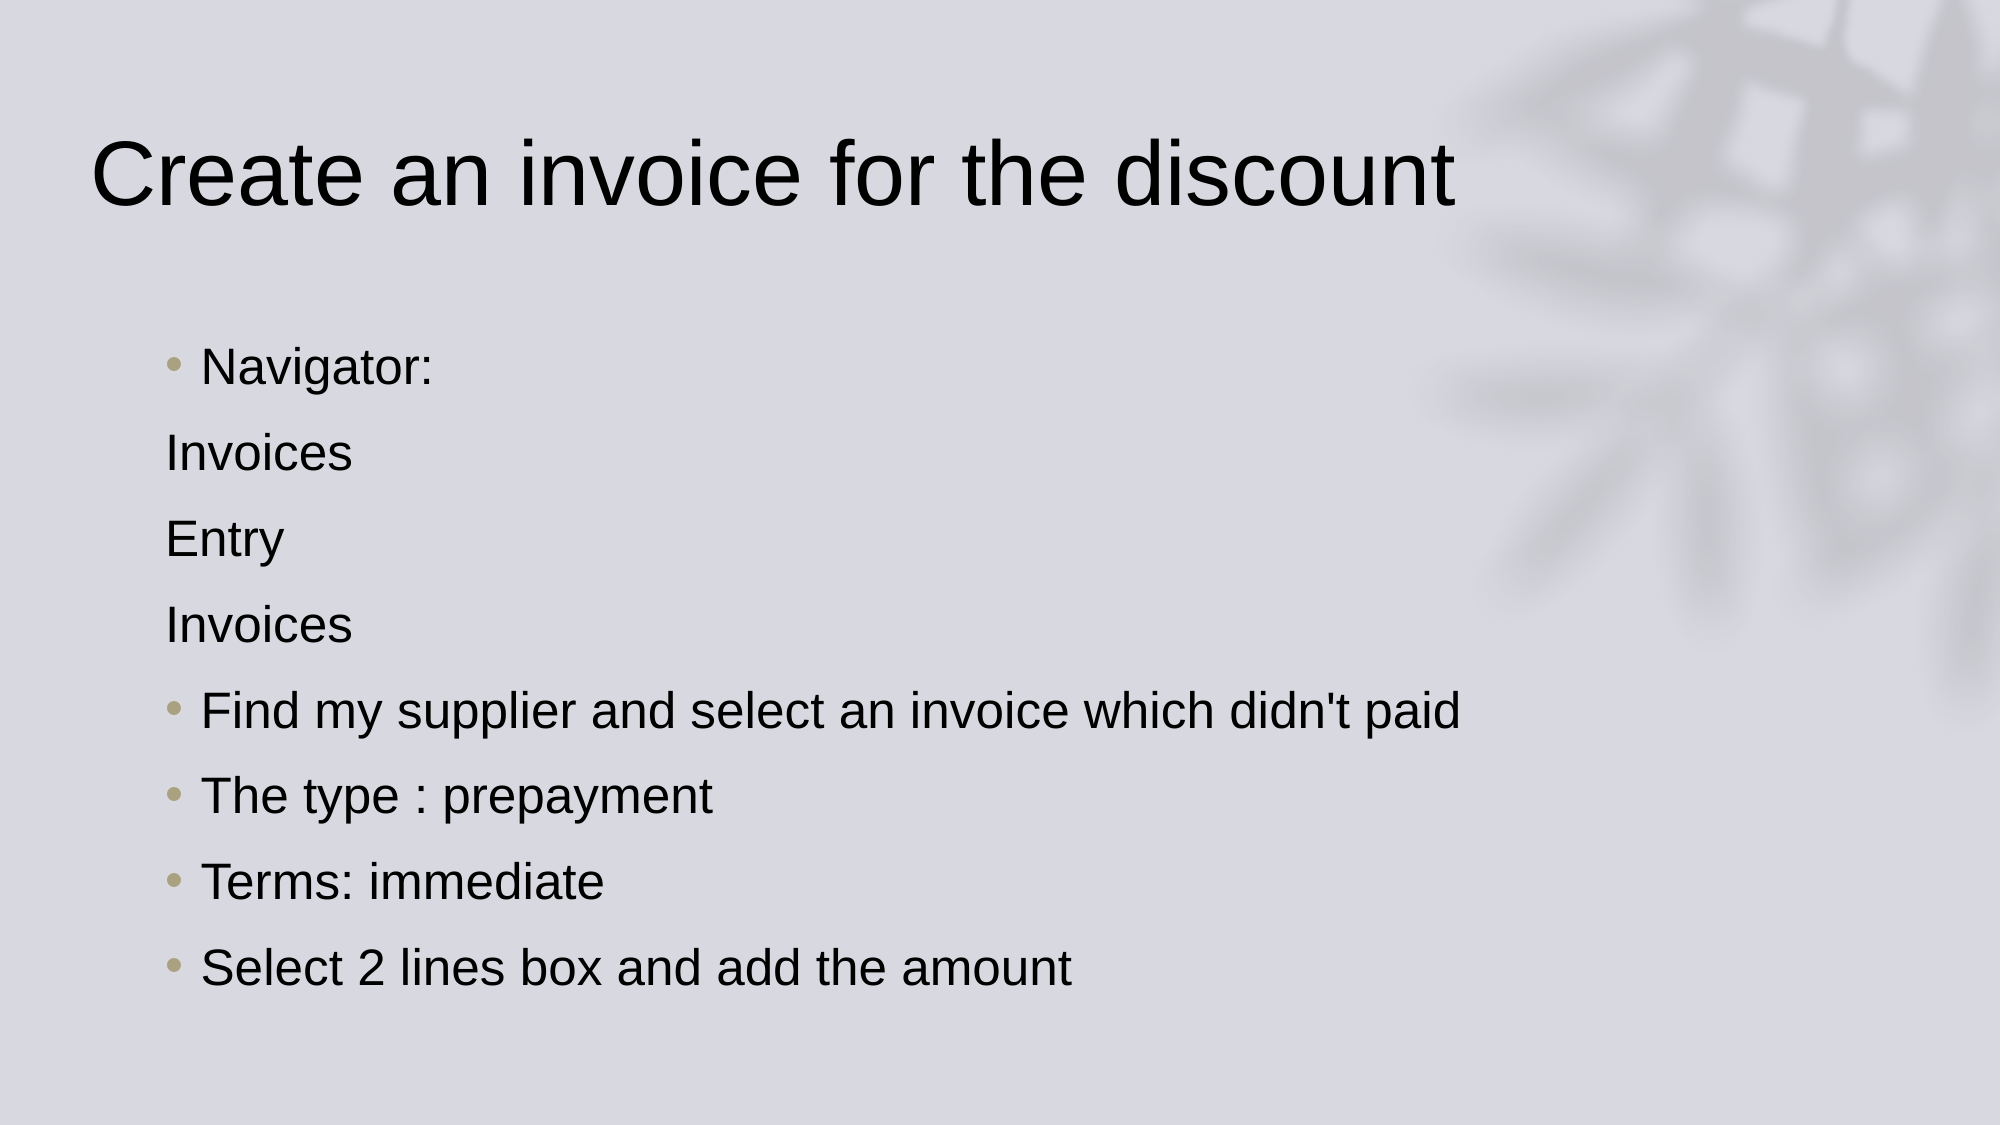

# Create an invoice for the discount
Navigator:
Invoices
Entry
Invoices
Find my supplier and select an invoice which didn't paid
The type : prepayment
Terms: immediate
Select 2 lines box and add the amount